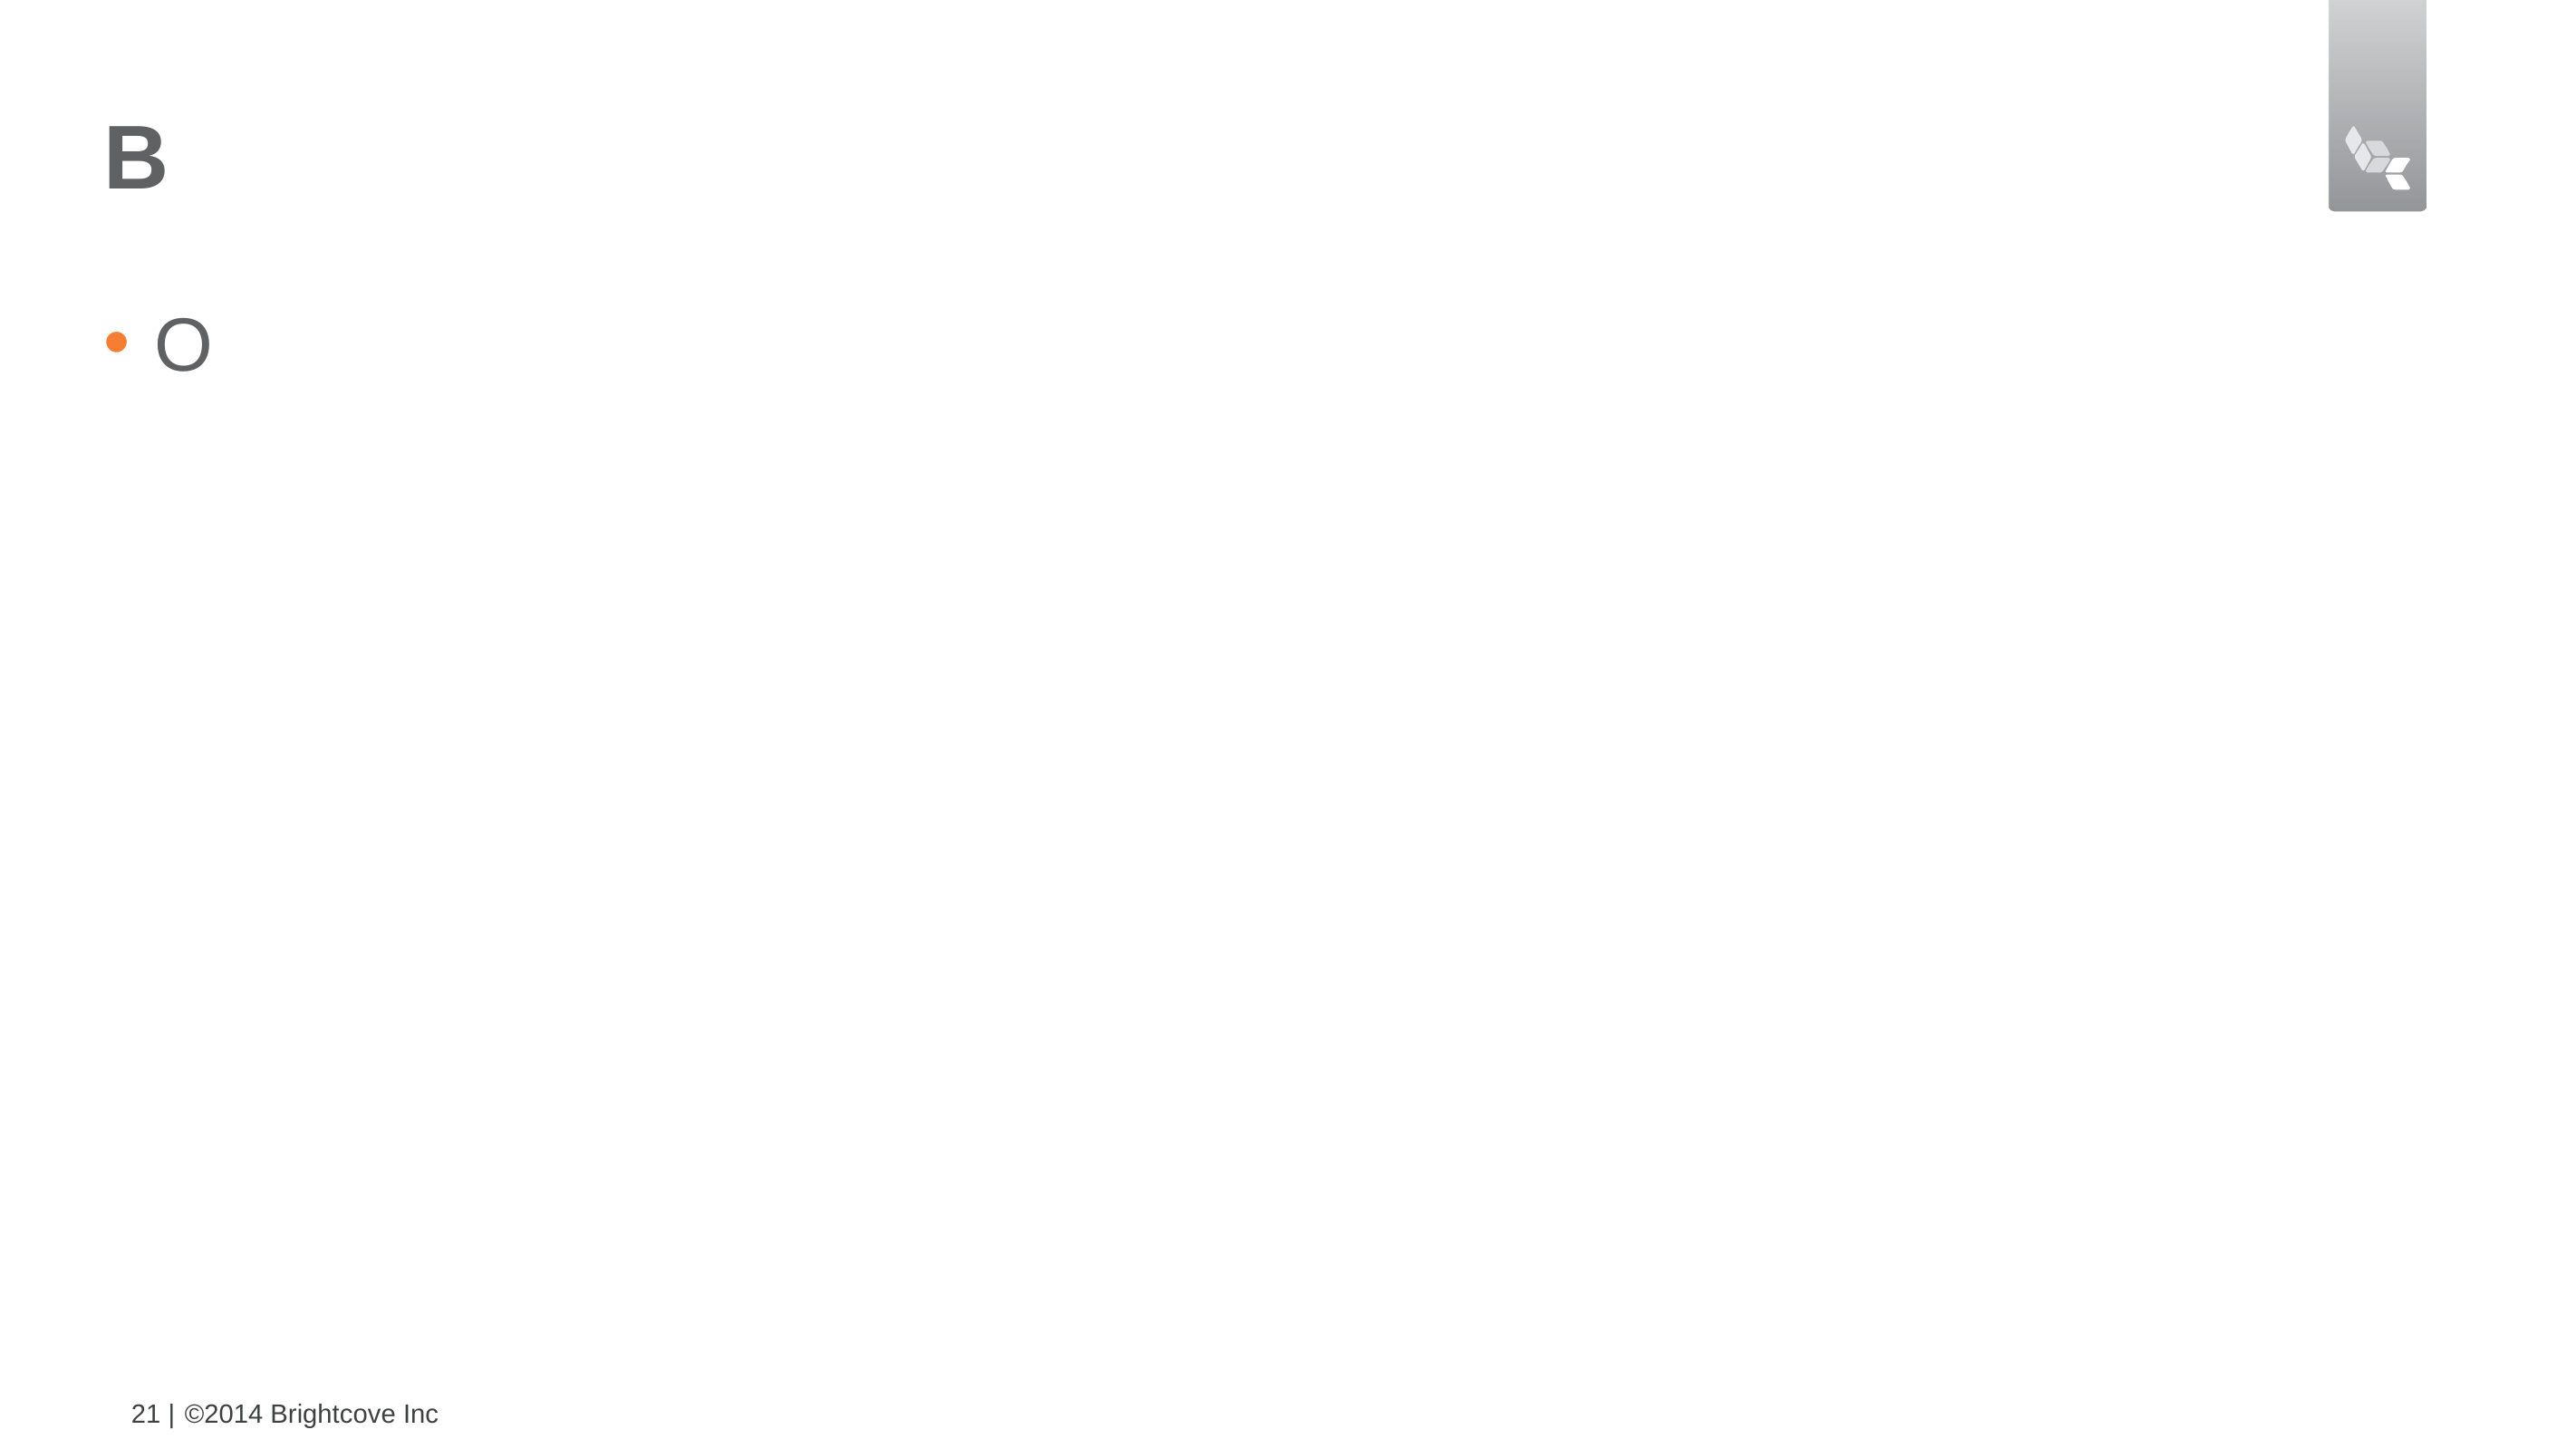

# B
O
21 |
©2014 Brightcove Inc